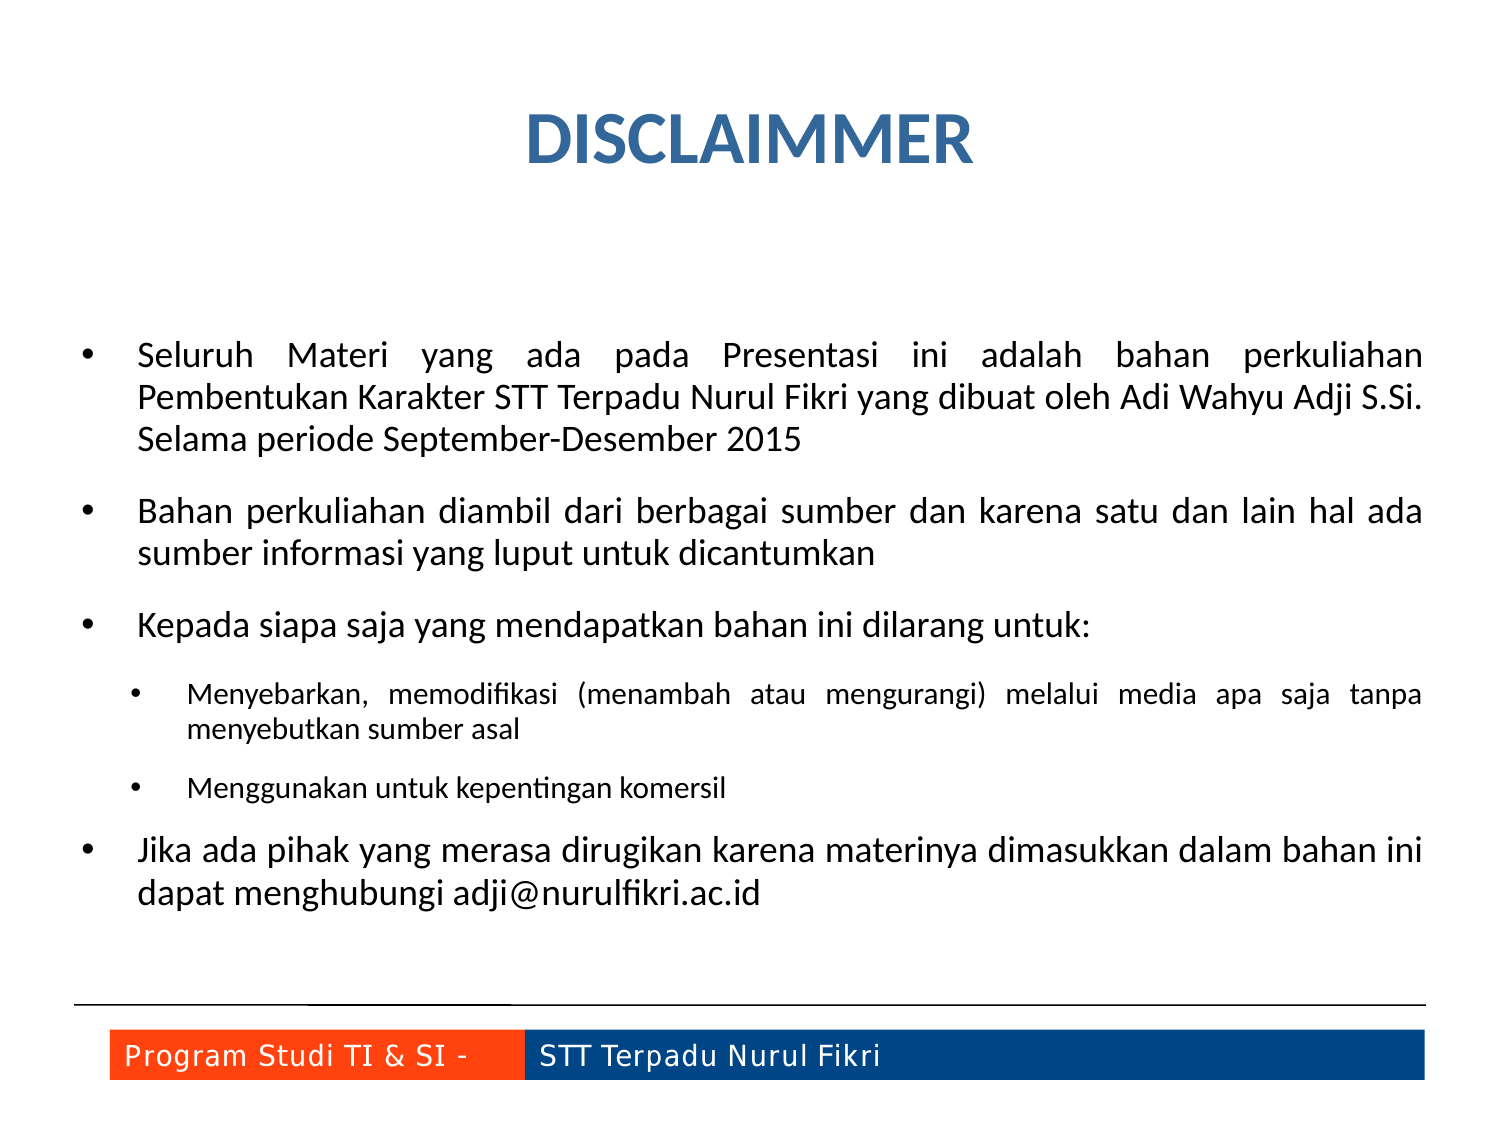

# DISCLAIMMER
Seluruh Materi yang ada pada Presentasi ini adalah bahan perkuliahan Pembentukan Karakter STT Terpadu Nurul Fikri yang dibuat oleh Adi Wahyu Adji S.Si. Selama periode September-Desember 2015
Bahan perkuliahan diambil dari berbagai sumber dan karena satu dan lain hal ada sumber informasi yang luput untuk dicantumkan
Kepada siapa saja yang mendapatkan bahan ini dilarang untuk:
Menyebarkan, memodifikasi (menambah atau mengurangi) melalui media apa saja tanpa menyebutkan sumber asal
Menggunakan untuk kepentingan komersil
Jika ada pihak yang merasa dirugikan karena materinya dimasukkan dalam bahan ini dapat menghubungi adji@nurulfikri.ac.id